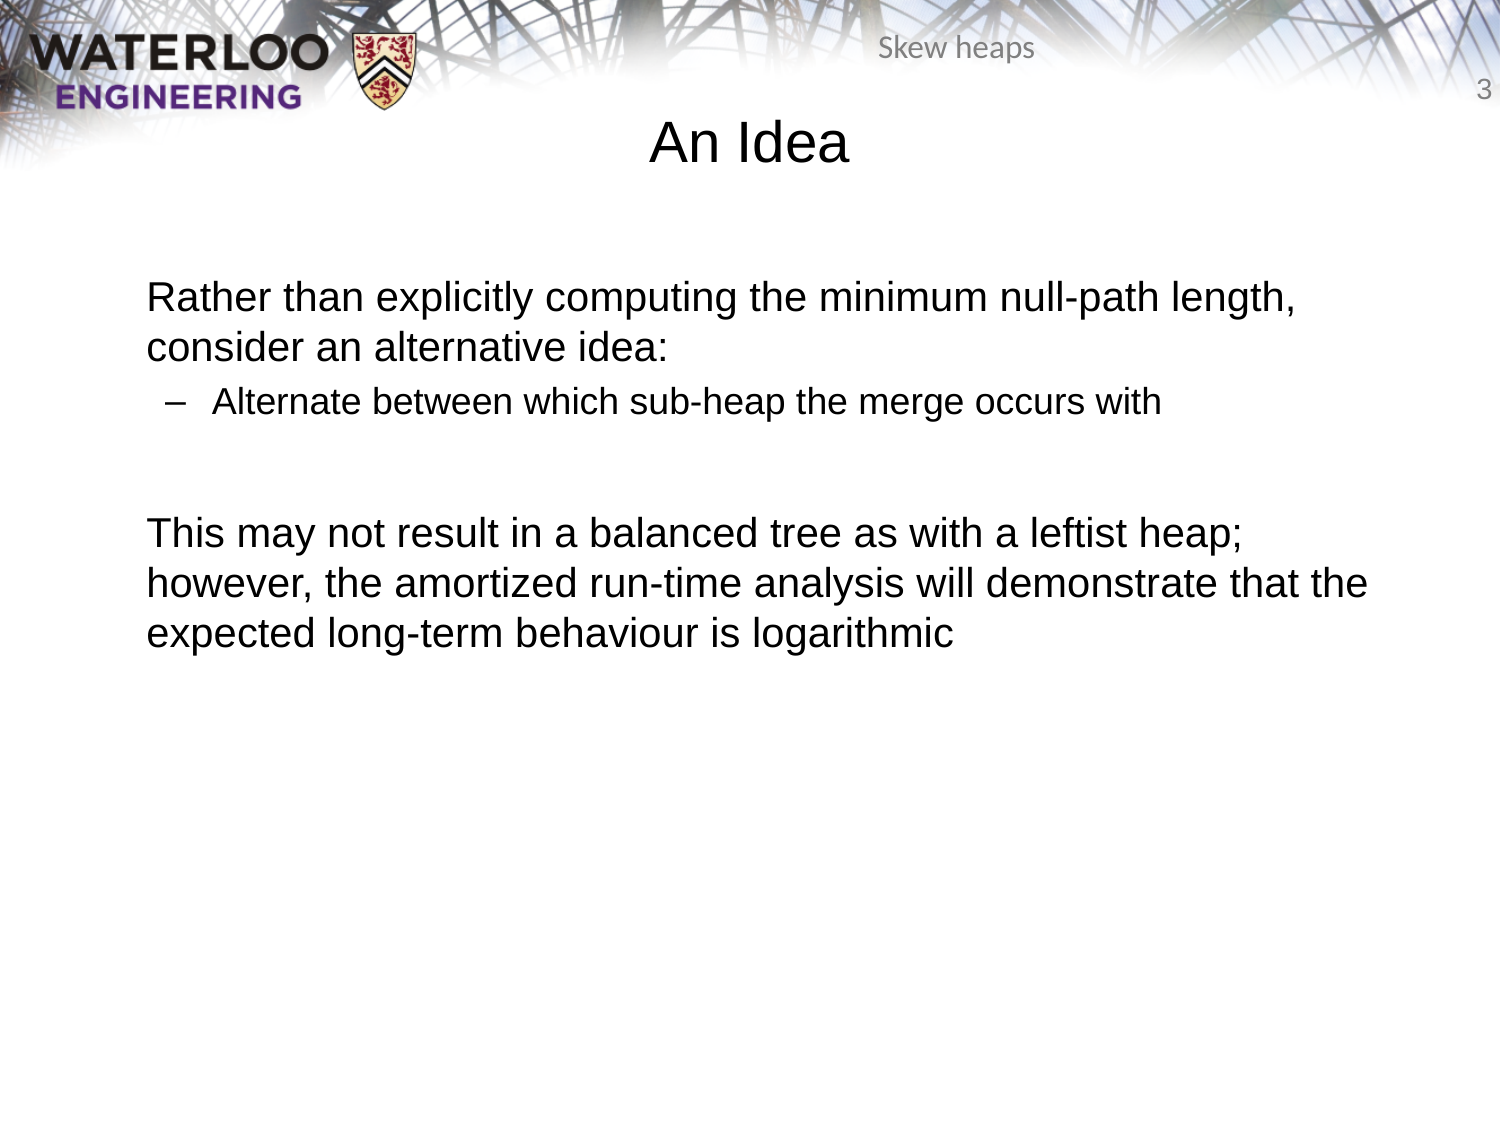

# An Idea
	Rather than explicitly computing the minimum null-path length, consider an alternative idea:
Alternate between which sub-heap the merge occurs with

	This may not result in a balanced tree as with a leftist heap; however, the amortized run-time analysis will demonstrate that the expected long-term behaviour is logarithmic